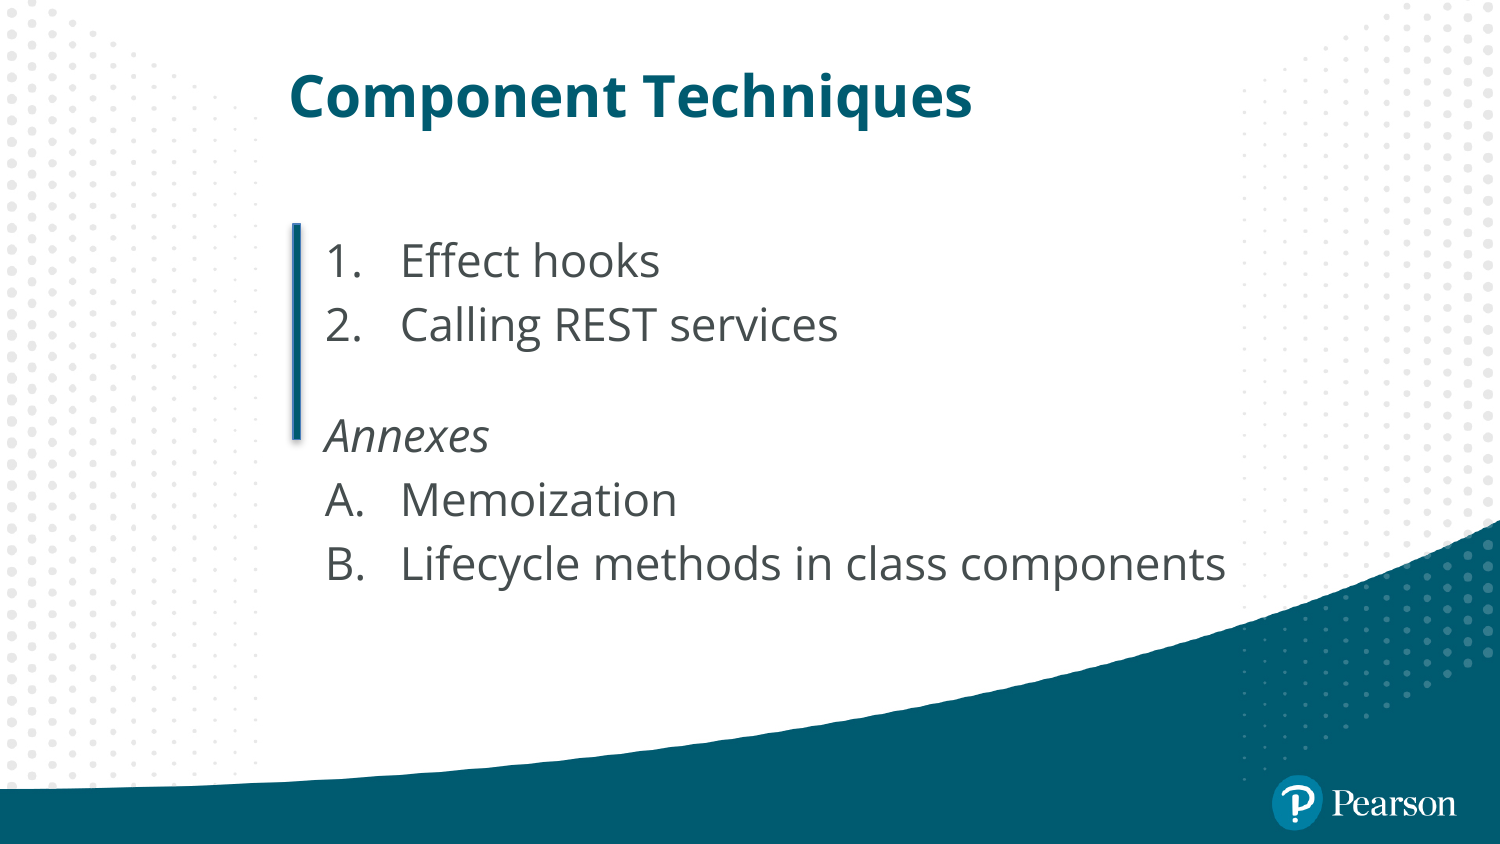

# Component Techniques
Effect hooks
Calling REST services

Annexes
Memoization
Lifecycle methods in class components